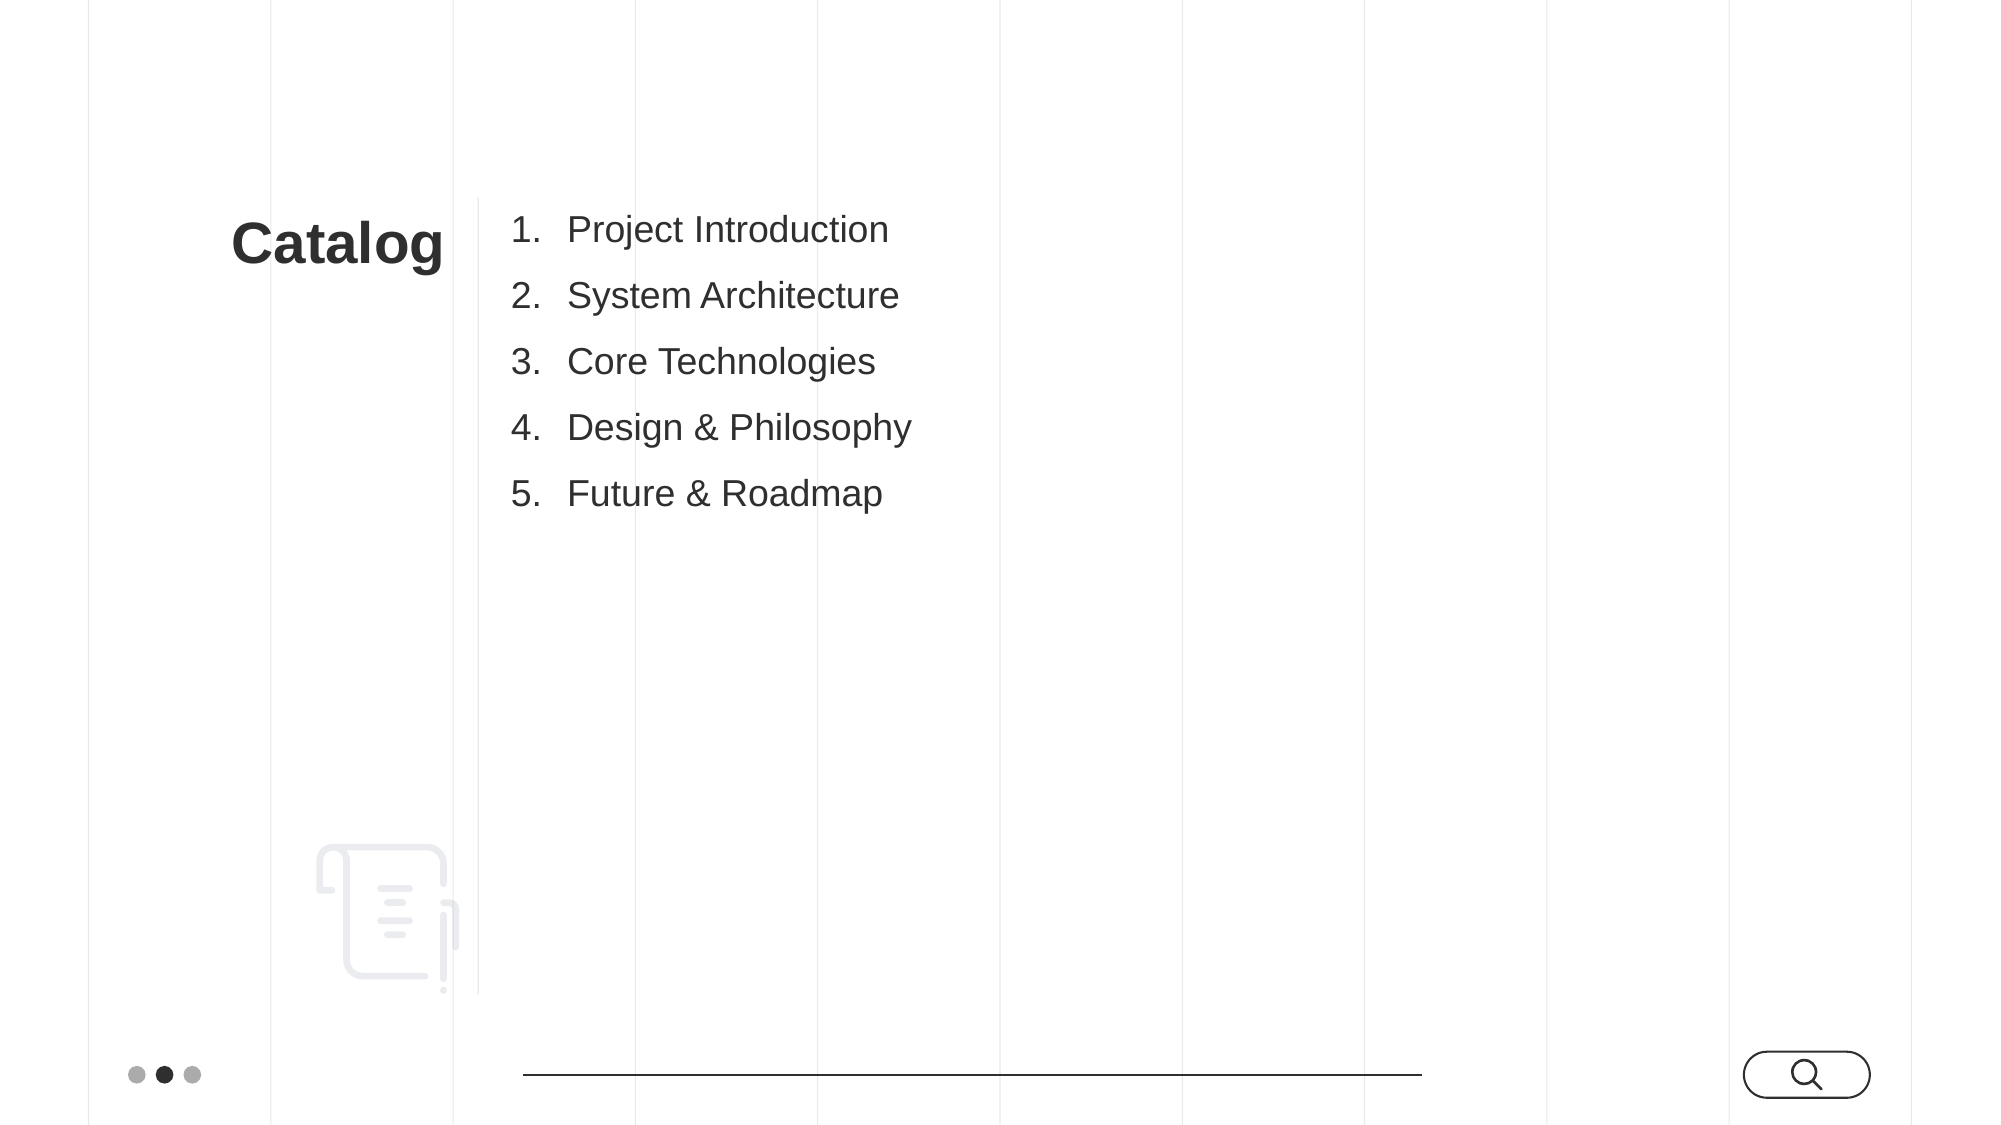

# Catalog
Project Introduction
System Architecture
Core Technologies
Design & Philosophy
Future & Roadmap